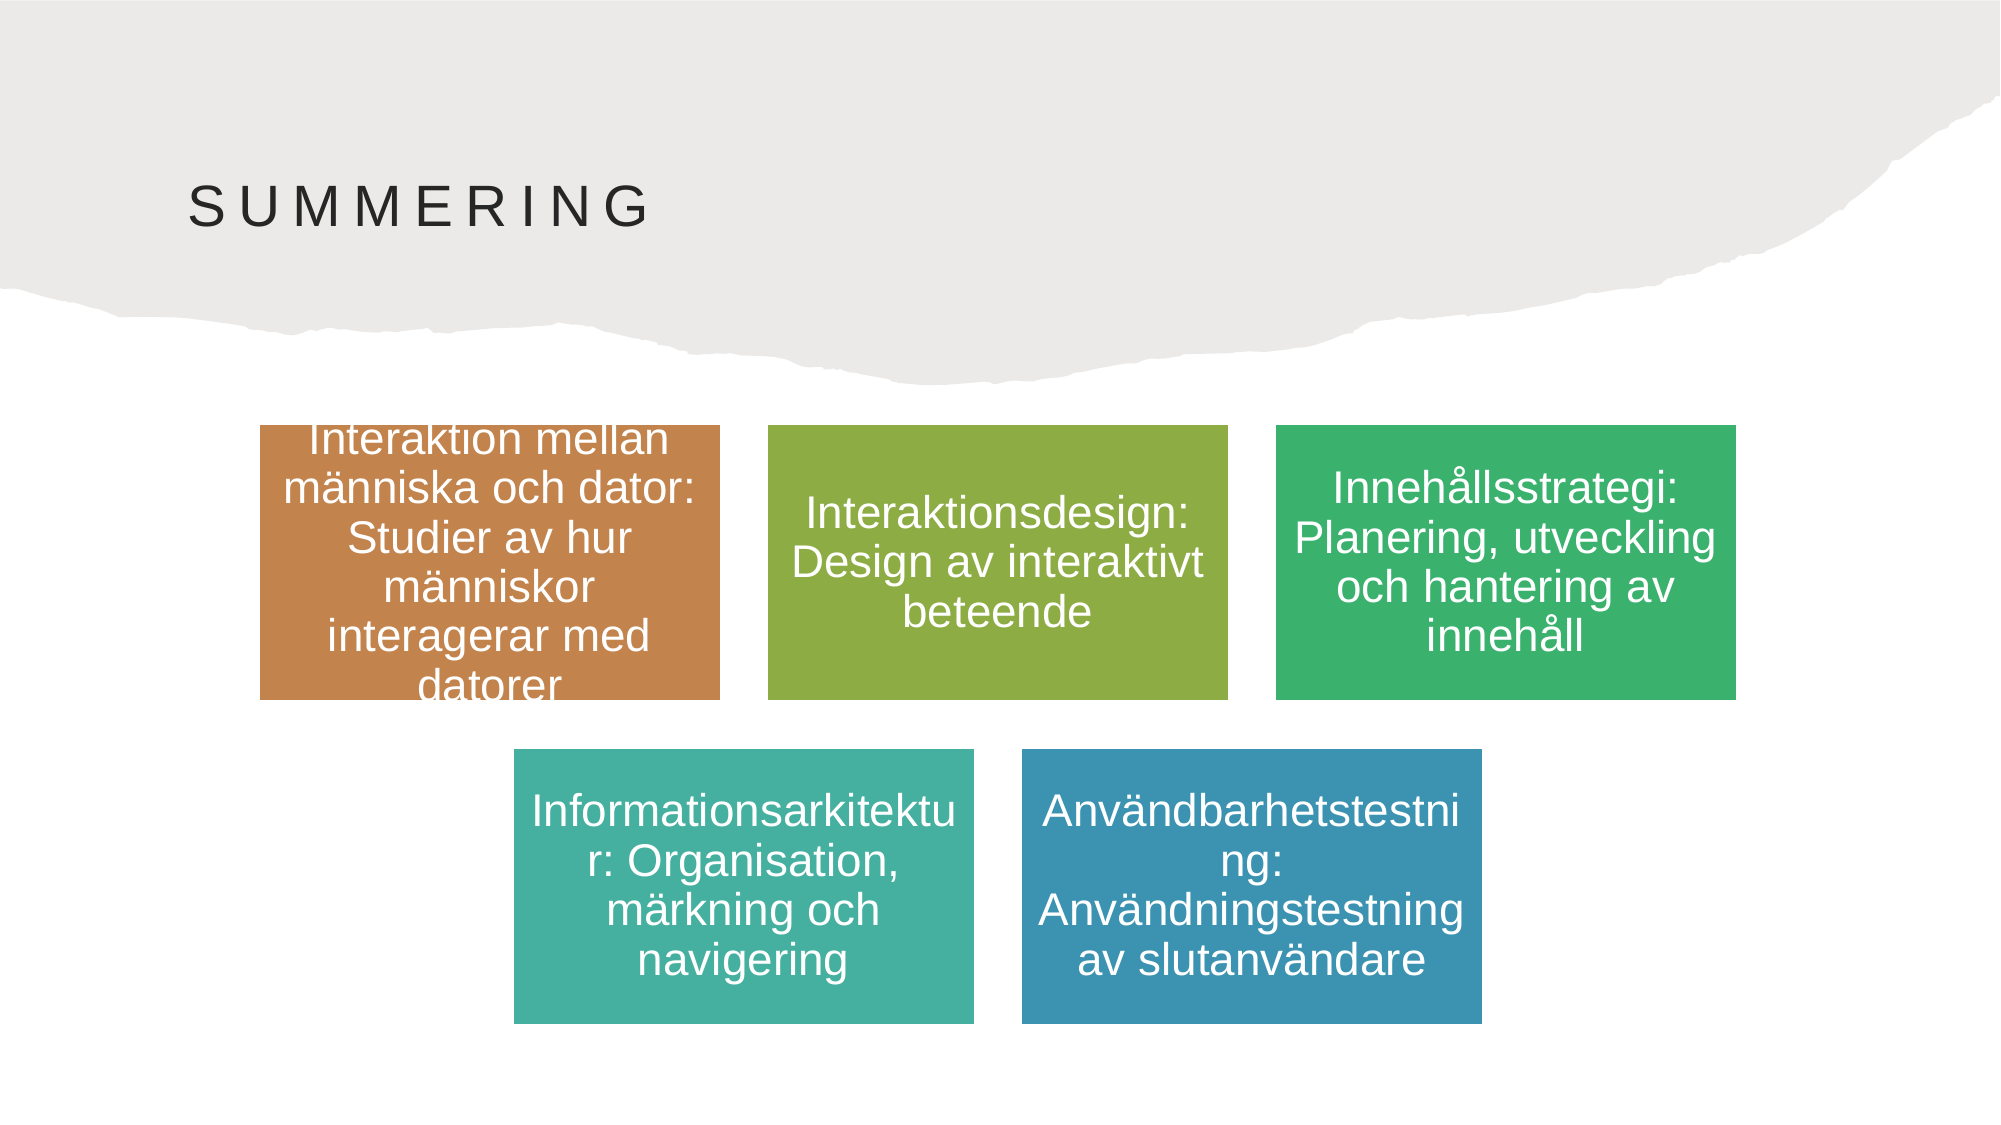

# Summering
Interaktion mellan människa och dator: Studier av hur människor interagerar med datorer
Interaktionsdesign: Design av interaktivt beteende
Innehållsstrategi: Planering, utveckling och hantering av innehåll
Informationsarkitektur: Organisation, märkning och navigering
Användbarhetstestning: Användningstestning av slutanvändare